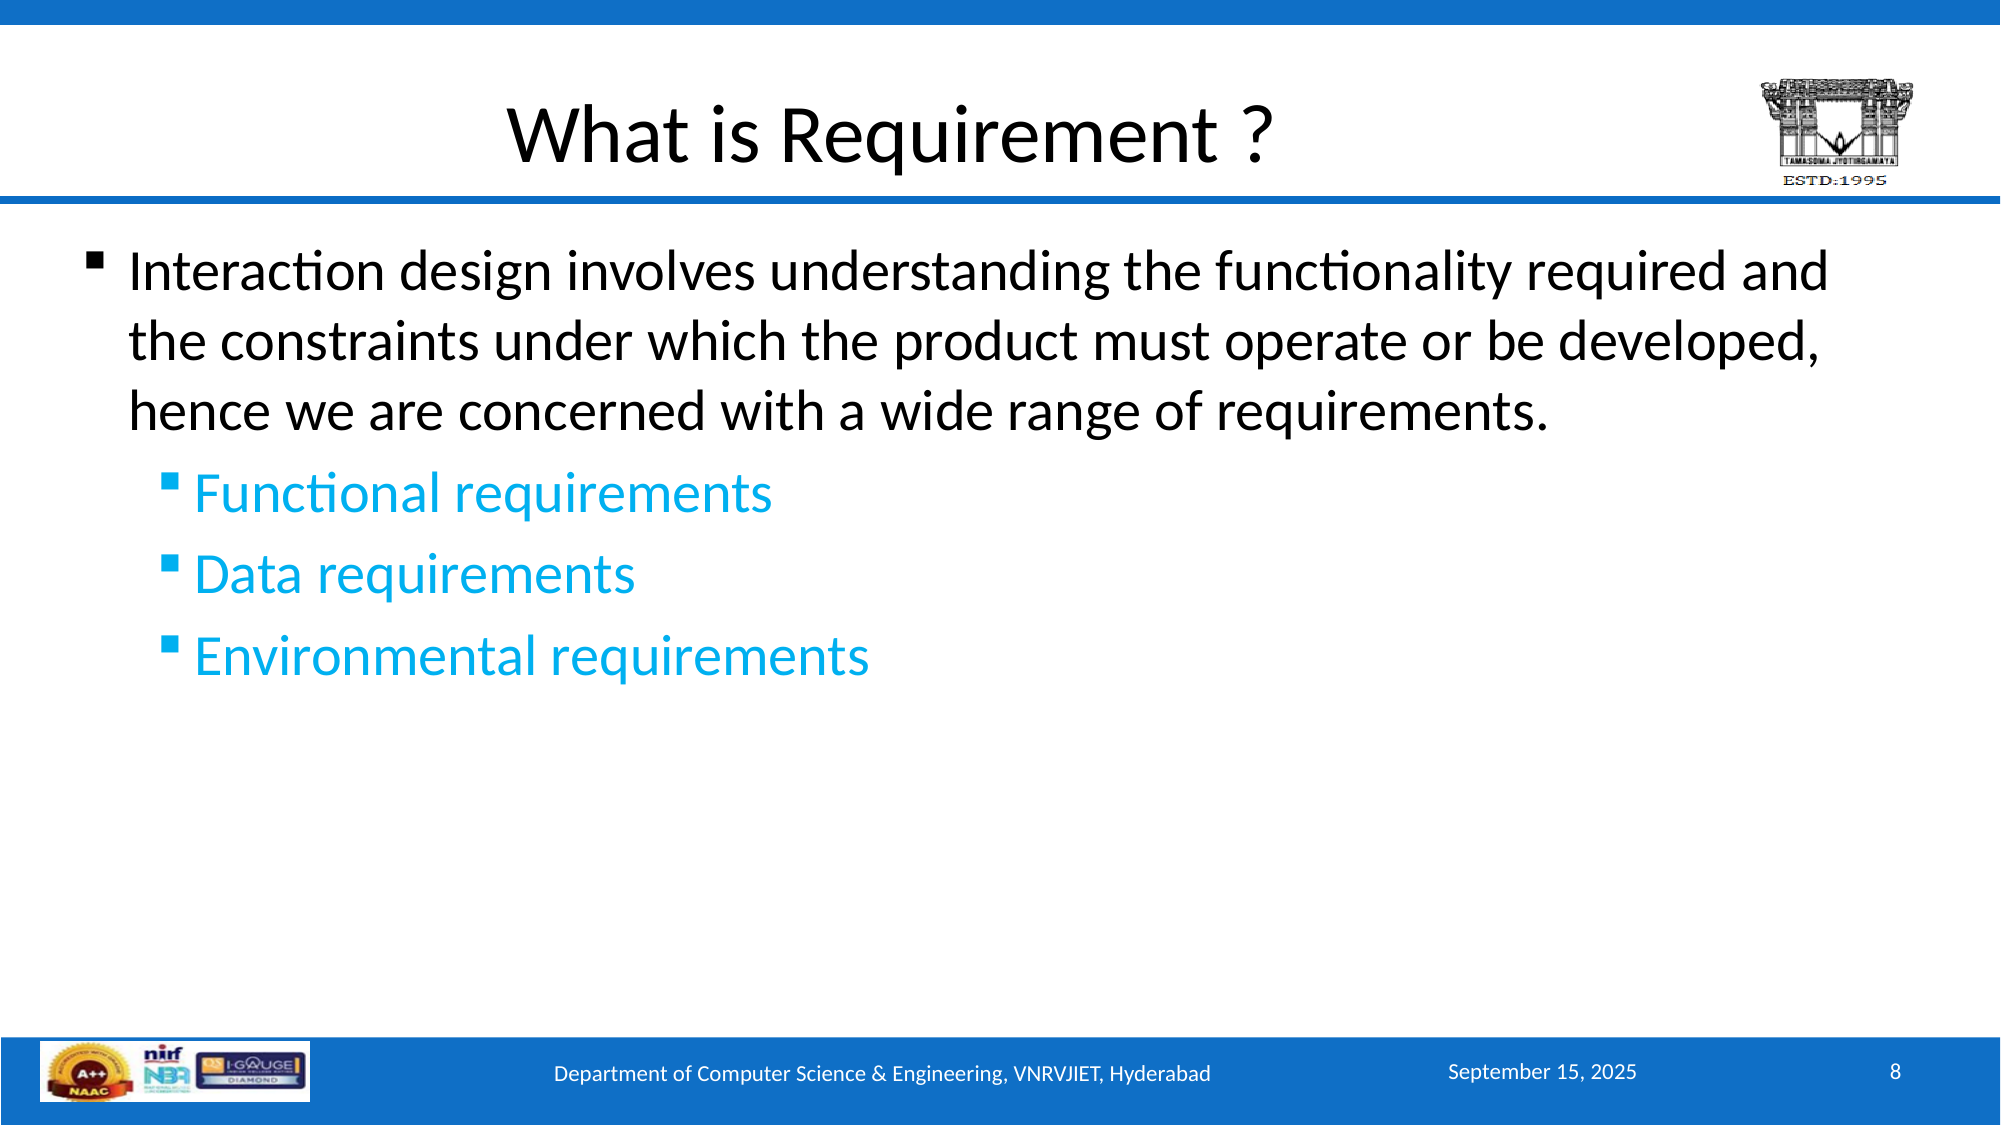

# What is Requirement ?
Interaction design involves understanding the functionality required and the constraints under which the product must operate or be developed, hence we are concerned with a wide range of requirements.
Functional requirements
Data requirements
Environmental requirements
September 15, 2025
8
Department of Computer Science & Engineering, VNRVJIET, Hyderabad